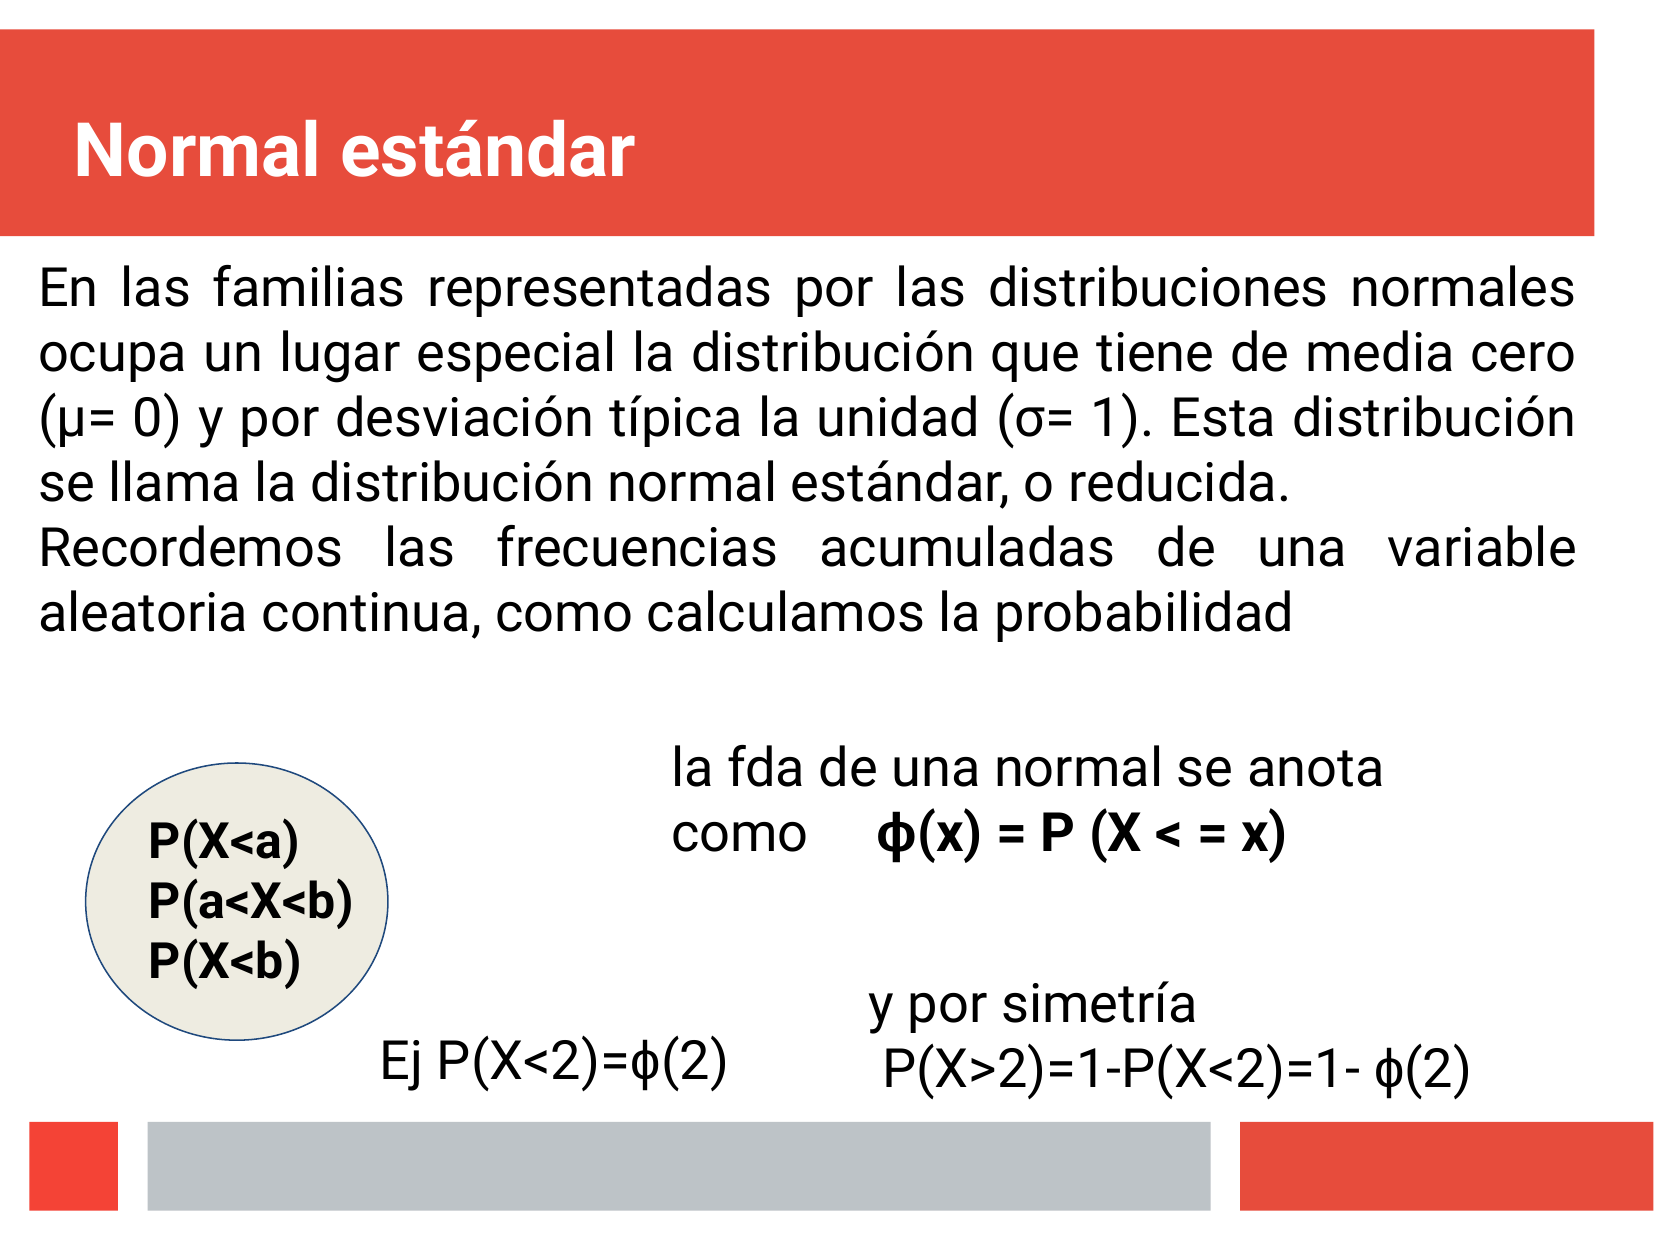

# Normal estándar
En las familias representadas por las distribuciones normales ocupa un lugar especial la distribución que tiene de media cero (μ= 0) y por desviación típica la unidad (σ= 1). Esta distribución se llama la distribución normal estándar, o reducida.
Recordemos las frecuencias acumuladas de una variable aleatoria continua, como calculamos la probabilidad

la fda de una normal se anota como     ϕ(x) = P (X < = x)

P(X<a)
P(a<X<b)
P(X<b)
y por simetría
 P(X>2)=1-P(X<2)=1- ϕ(2)
Ej P(X<2)=ϕ(2)